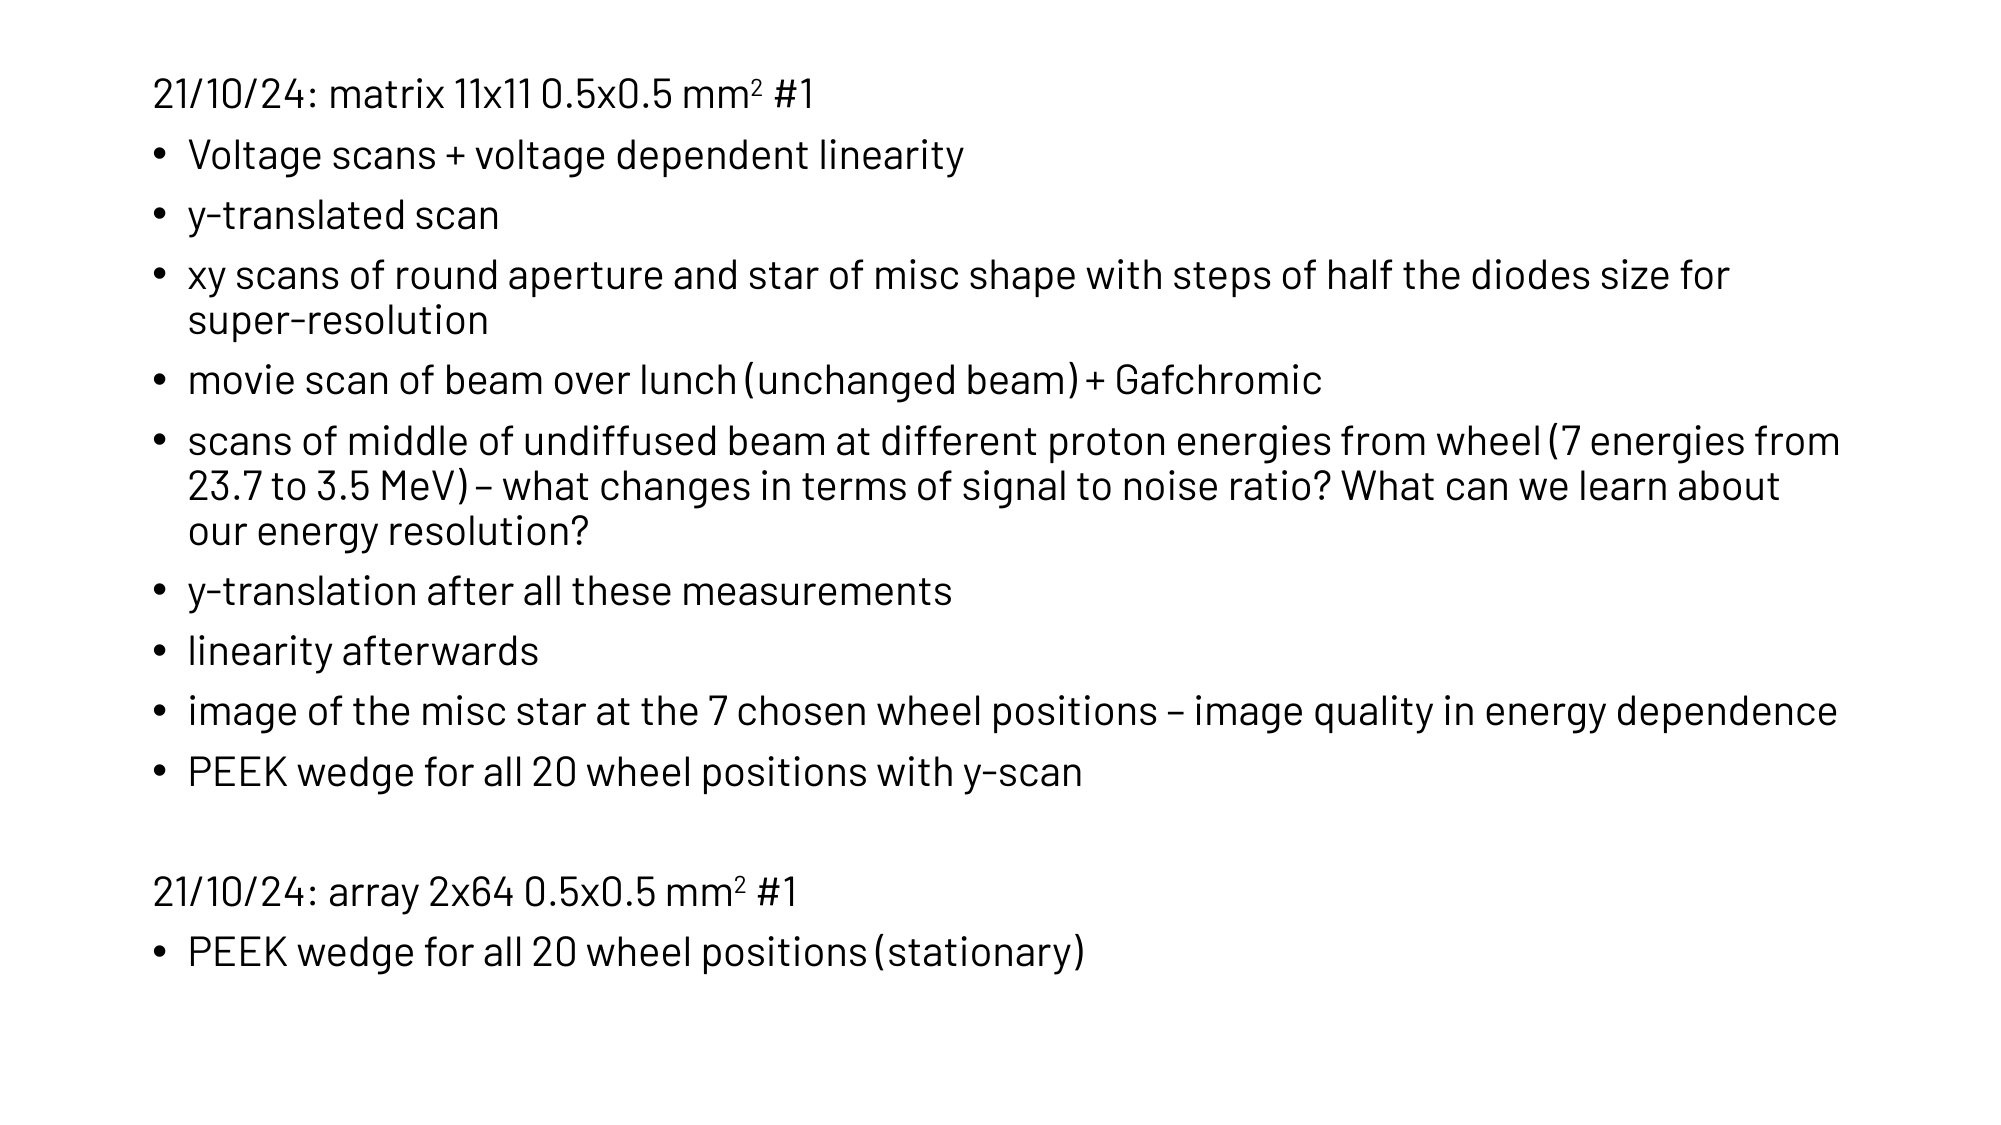

21/10/24: matrix 11x11 0.5x0.5 mm2 #1
Voltage scans + voltage dependent linearity
y-translated scan
xy scans of round aperture and star of misc shape with steps of half the diodes size for super-resolution
movie scan of beam over lunch (unchanged beam) + Gafchromic
scans of middle of undiffused beam at different proton energies from wheel (7 energies from 23.7 to 3.5 MeV) – what changes in terms of signal to noise ratio? What can we learn about our energy resolution?
y-translation after all these measurements
linearity afterwards
image of the misc star at the 7 chosen wheel positions – image quality in energy dependence
PEEK wedge for all 20 wheel positions with y-scan

21/10/24: array 2x64 0.5x0.5 mm2 #1
PEEK wedge for all 20 wheel positions (stationary)